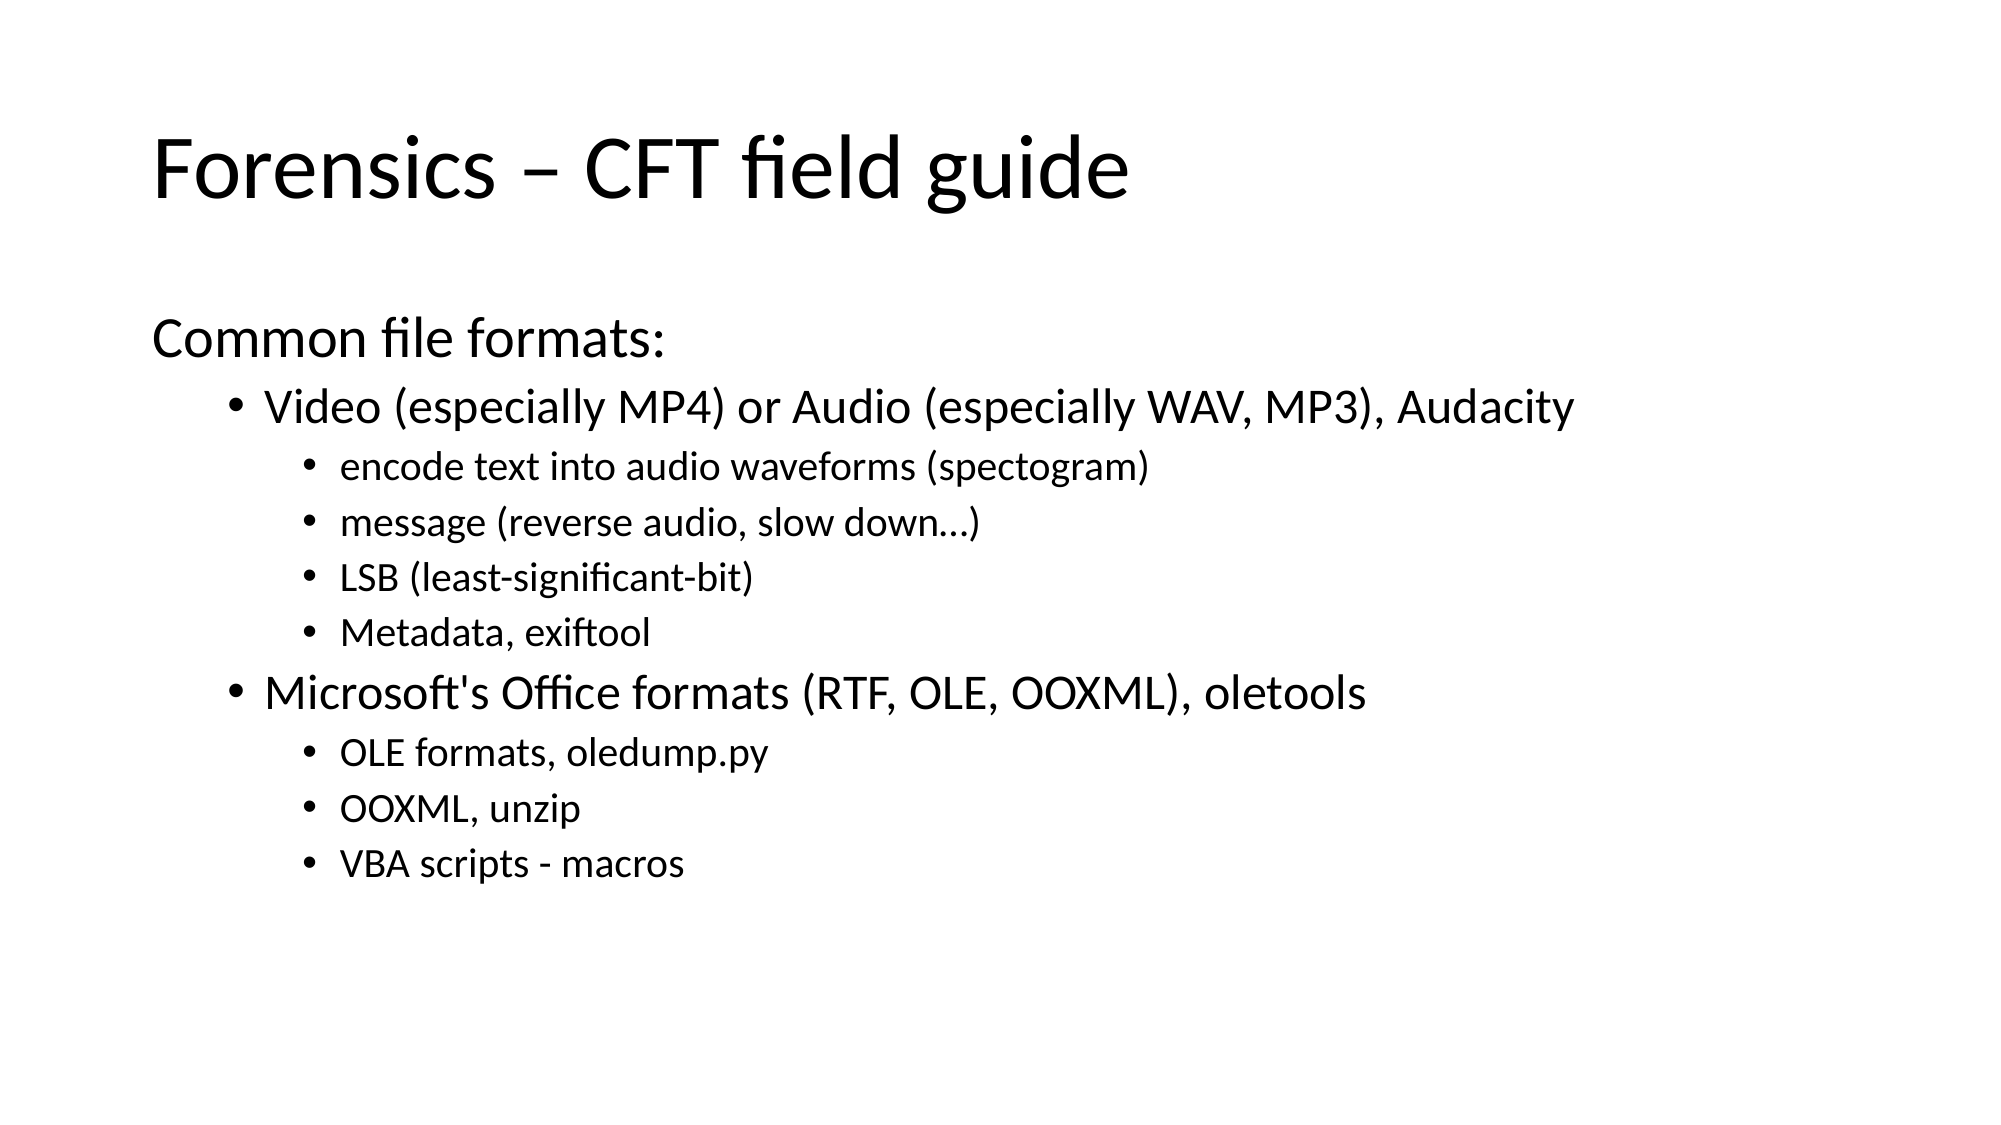

# Forensics – CFT field guide
Common file formats:
Video (especially MP4) or Audio (especially WAV, MP3), Audacity
encode text into audio waveforms (spectogram)
message (reverse audio, slow down…)
LSB (least-significant-bit)
Metadata, exiftool
Microsoft's Office formats (RTF, OLE, OOXML), oletools
OLE formats, oledump.py
OOXML, unzip
VBA scripts - macros